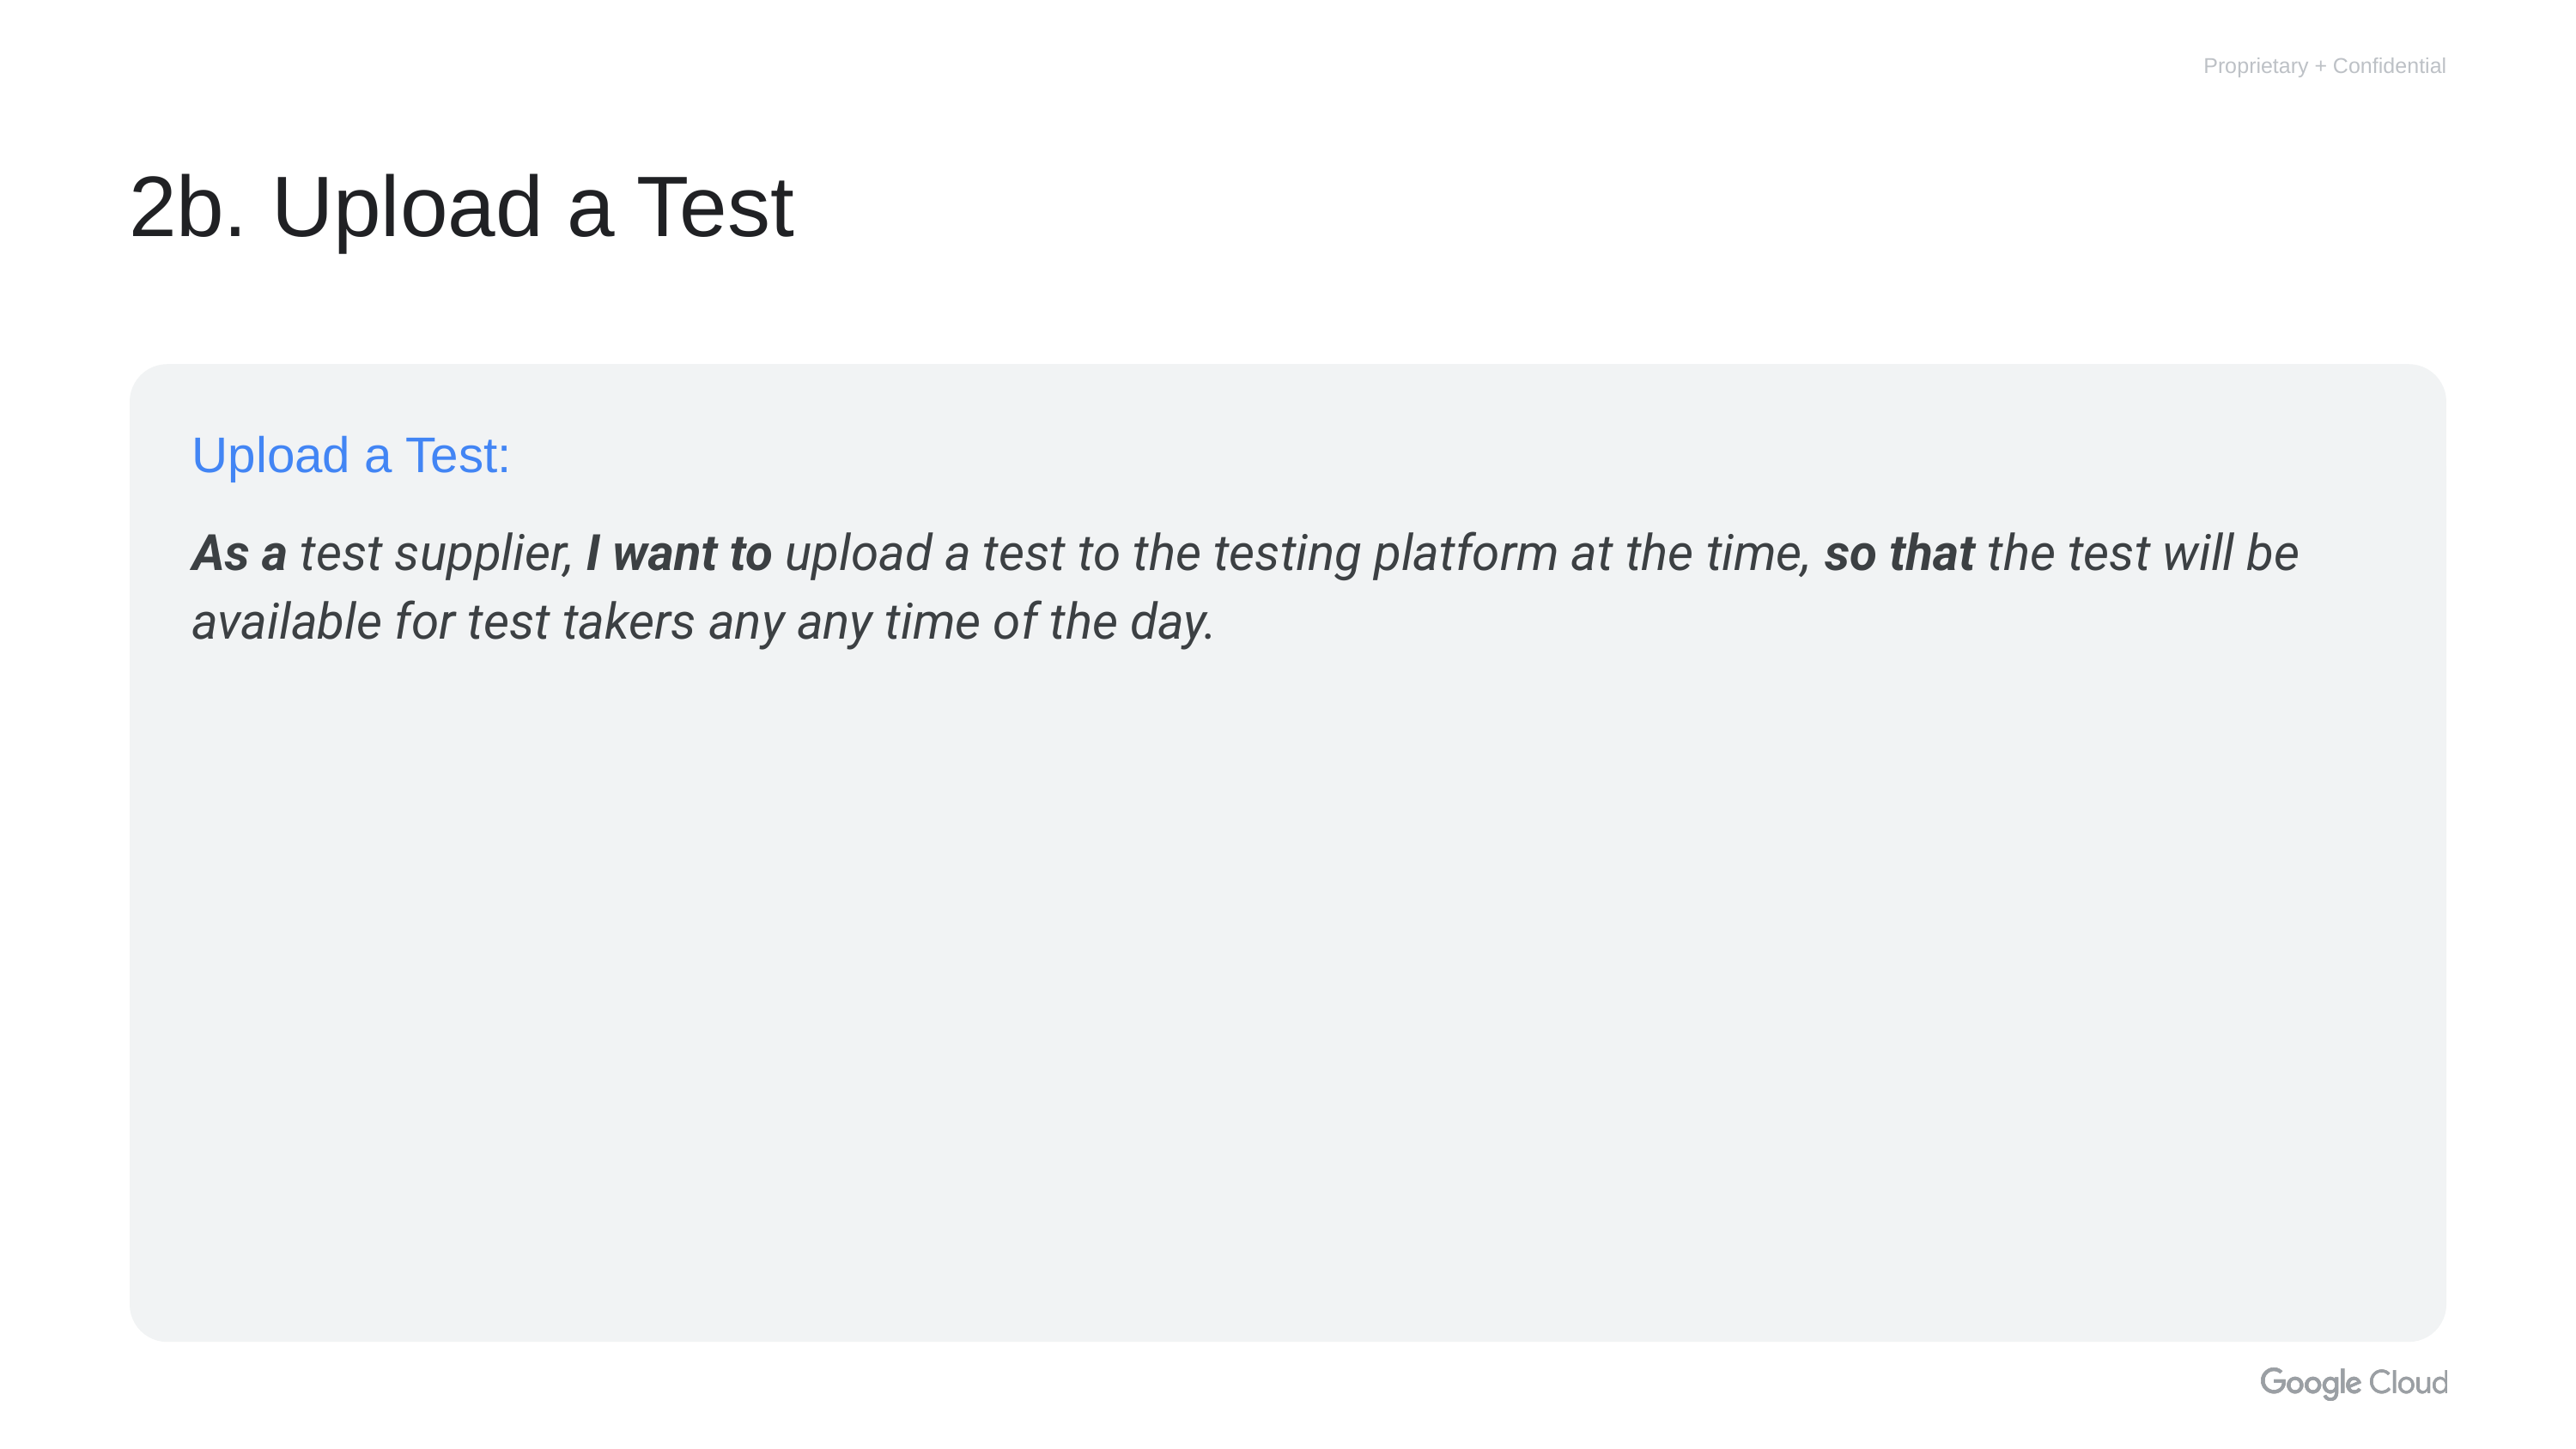

# 2b. Upload a Test
Upload a Test:
As a test supplier, I want to upload a test to the testing platform at the time, so that the test will be available for test takers any any time of the day.